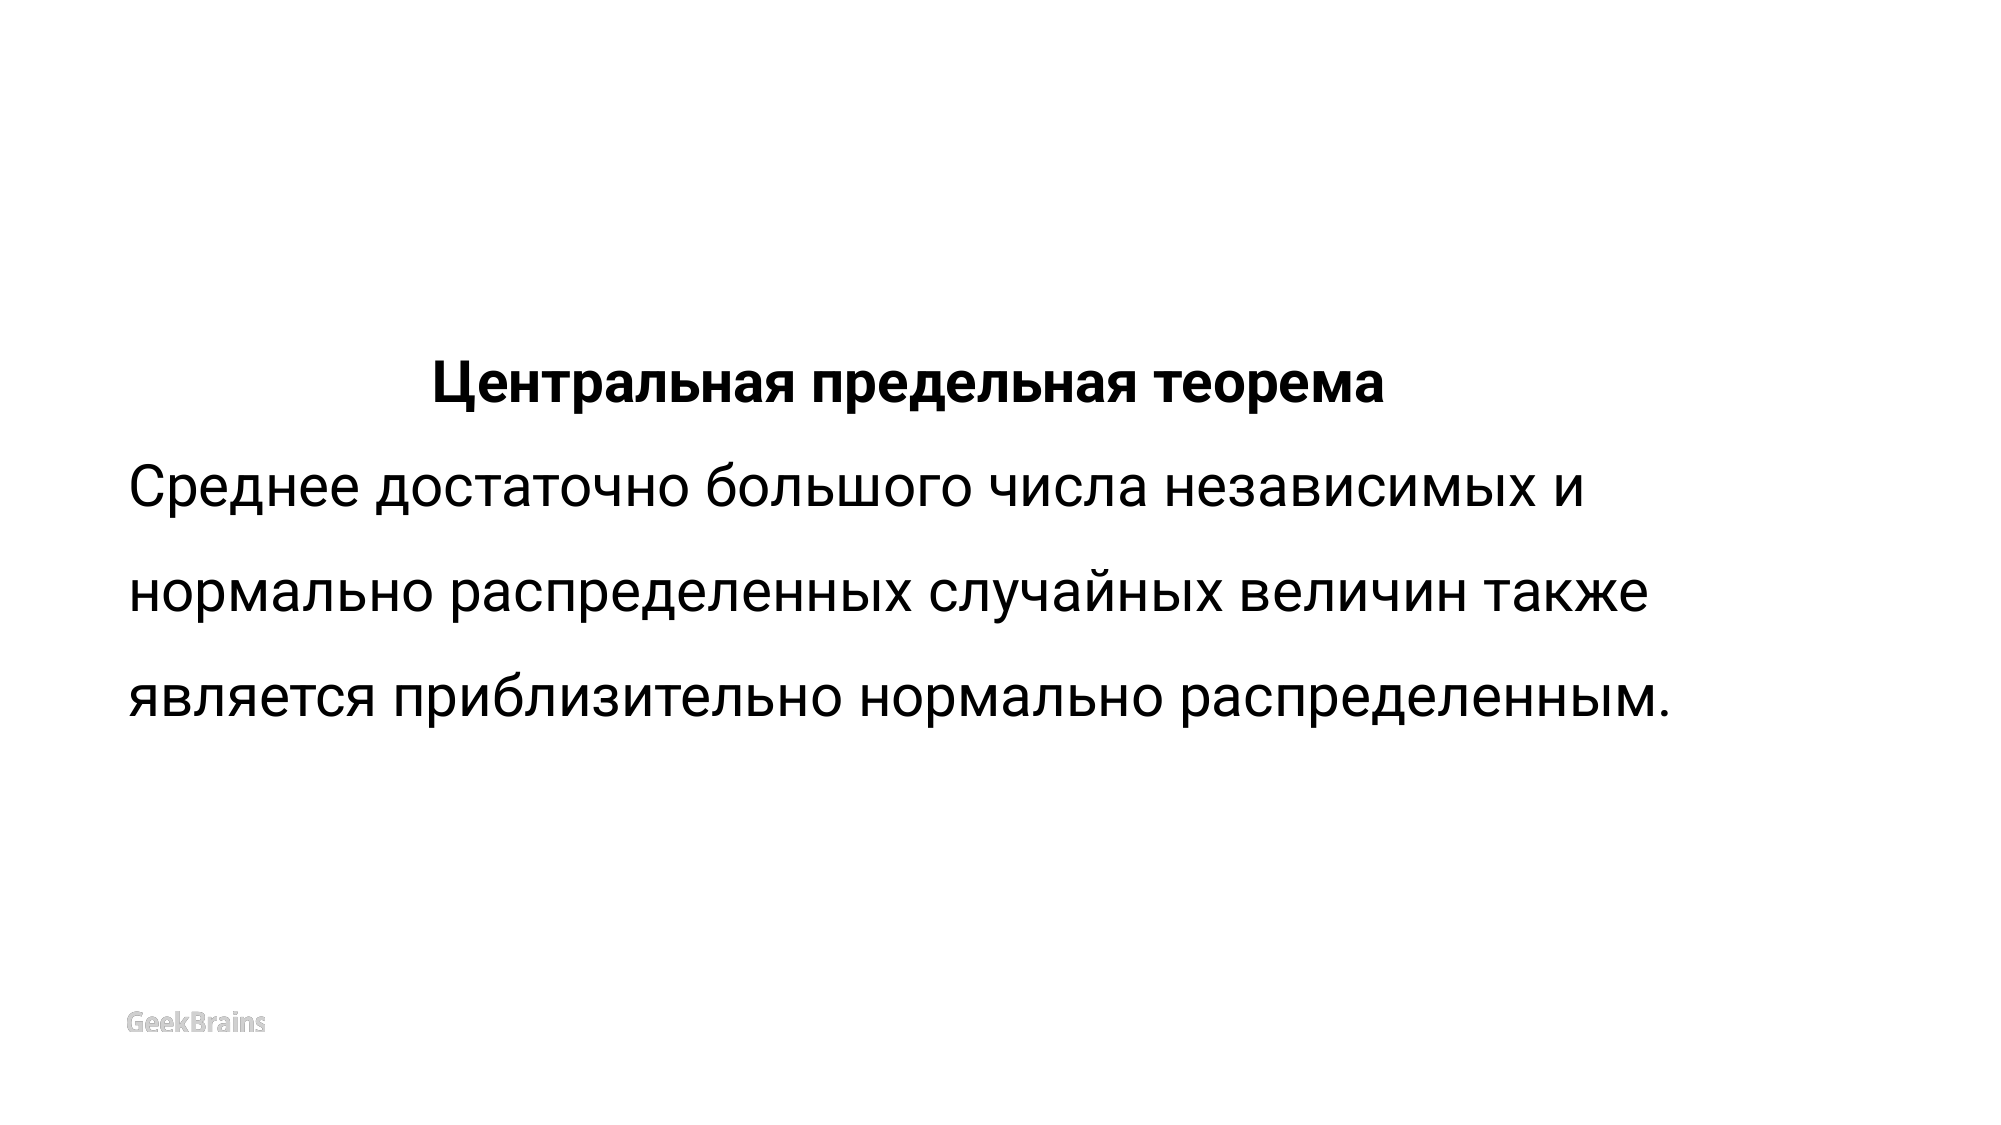

# Центральная предельная теорема Среднее достаточно большого числа независимых и нормально распределенных случайных величин также является приблизительно нормально распределенным.